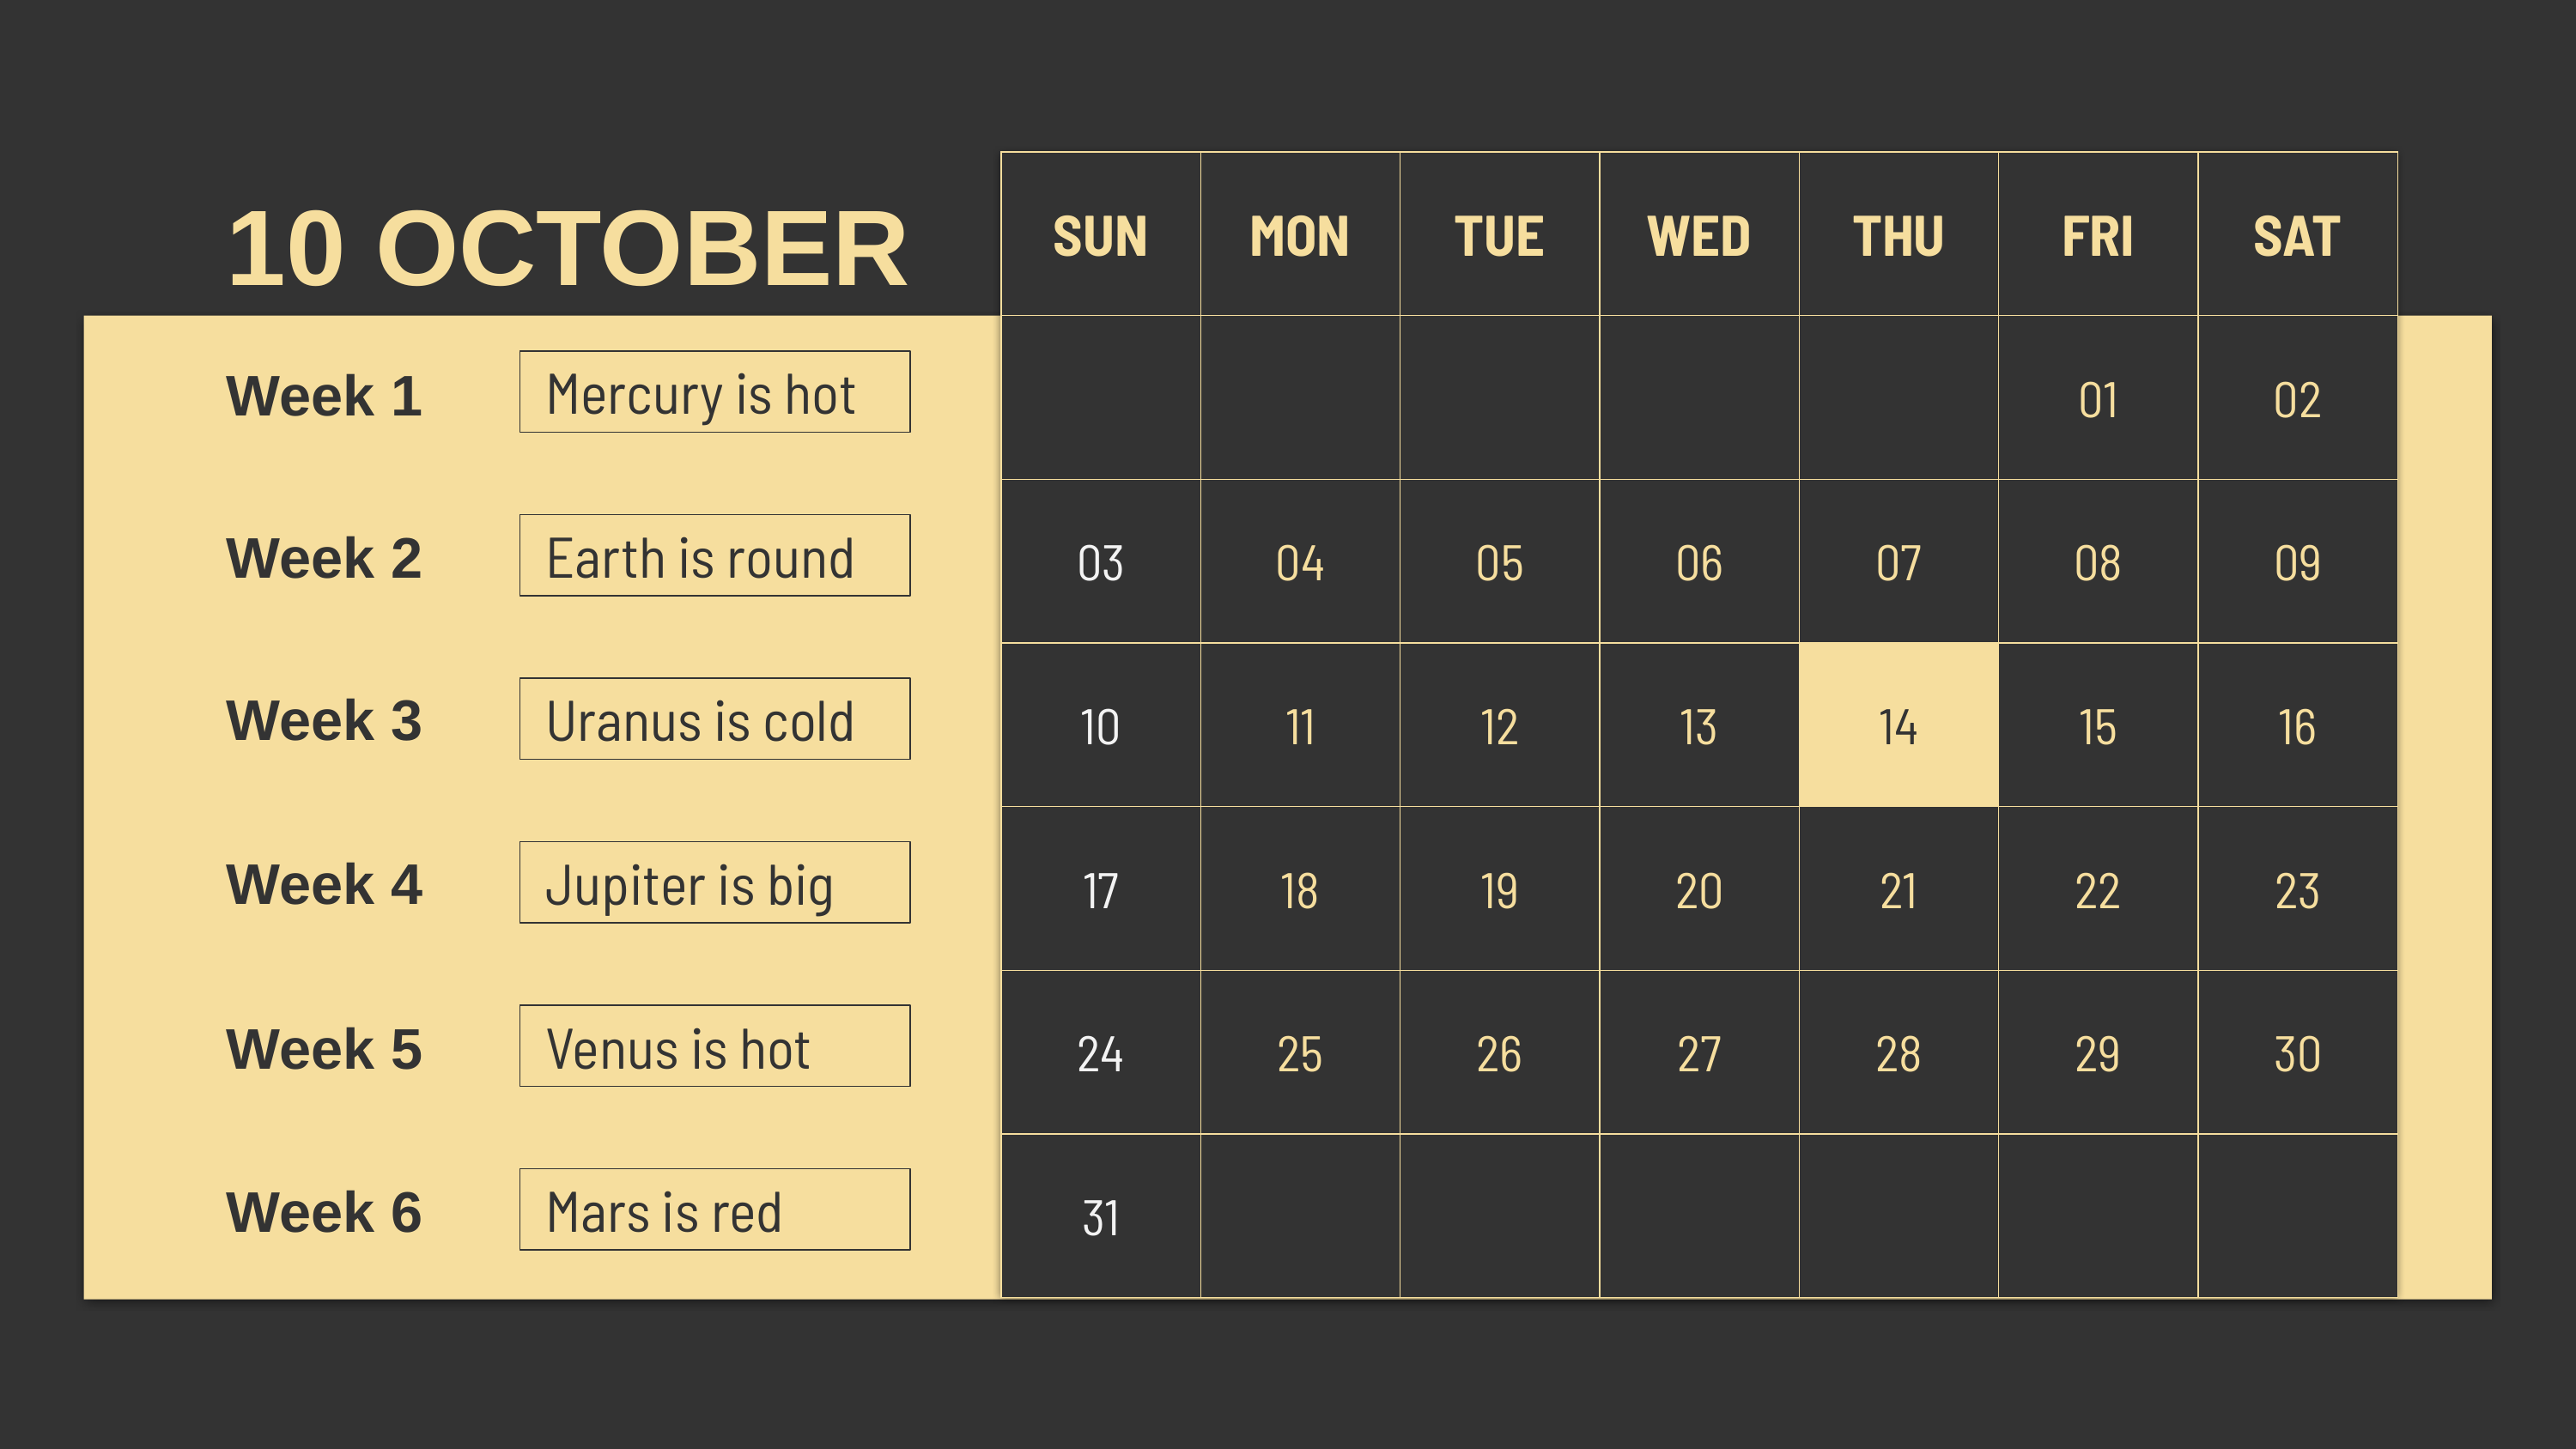

| SUN | MON | TUE | WED | THU | FRI | SAT |
| --- | --- | --- | --- | --- | --- | --- |
|  |  |  |  |  | 01 | 02 |
| 03 | 04 | 05 | 06 | 07 | 08 | 09 |
| 10 | 11 | 12 | 13 | 14 | 15 | 16 |
| 17 | 18 | 19 | 20 | 21 | 22 | 23 |
| 24 | 25 | 26 | 27 | 28 | 29 | 30 |
| 31 |  |  |  |  |  |  |

# 10 OCTOBER

Mercury is hot
Week 1
Week 2
Earth is round
Week 3
Uranus is cold
Week 4
Jupiter is big
Venus is hot
Week 5
Week 6
Mars is red